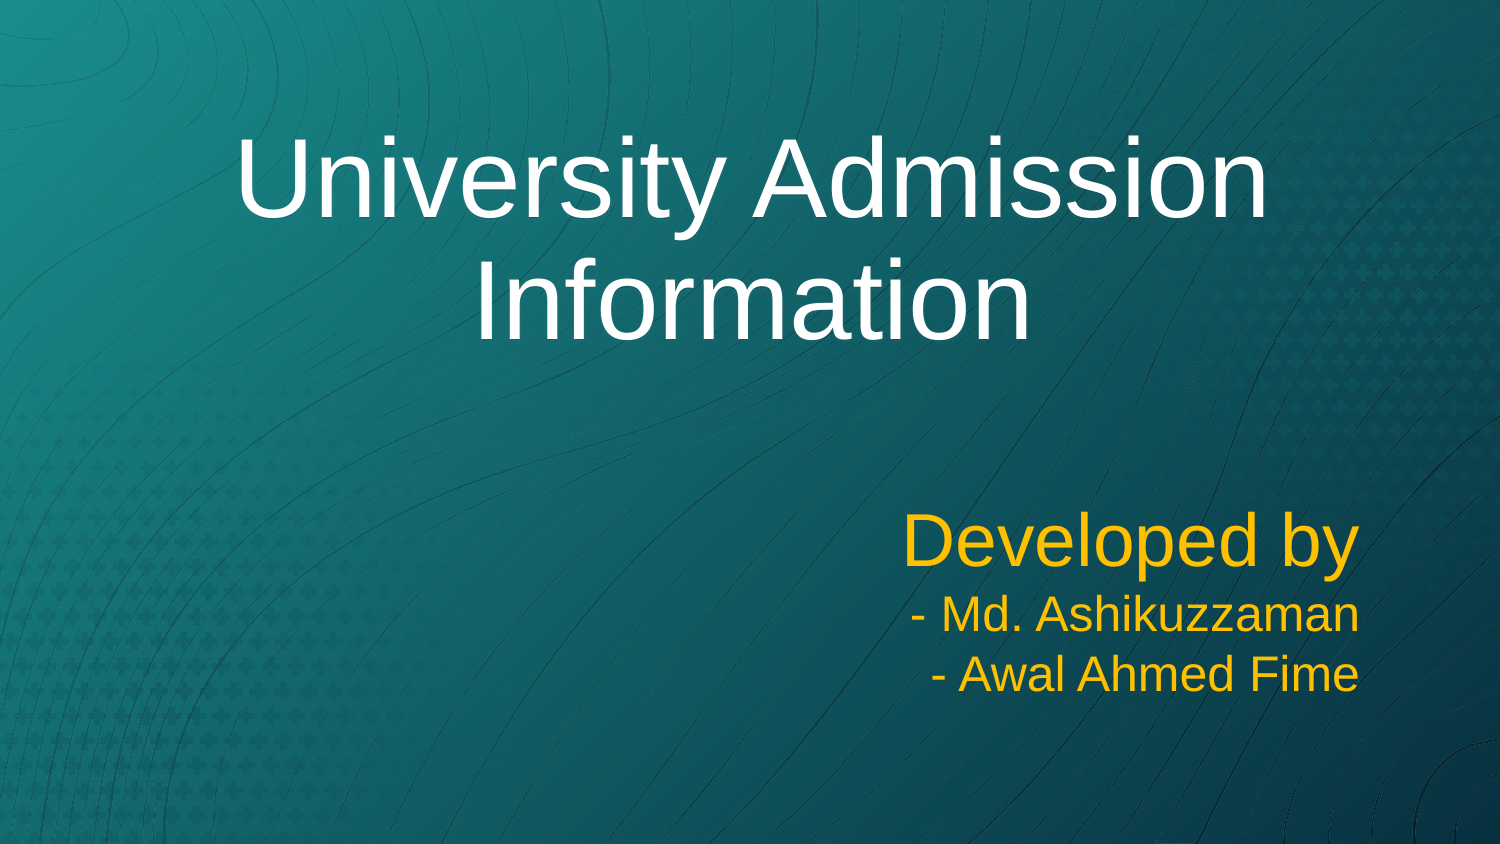

# University Admission Information
Developed by
- Md. Ashikuzzaman
- Awal Ahmed Fime